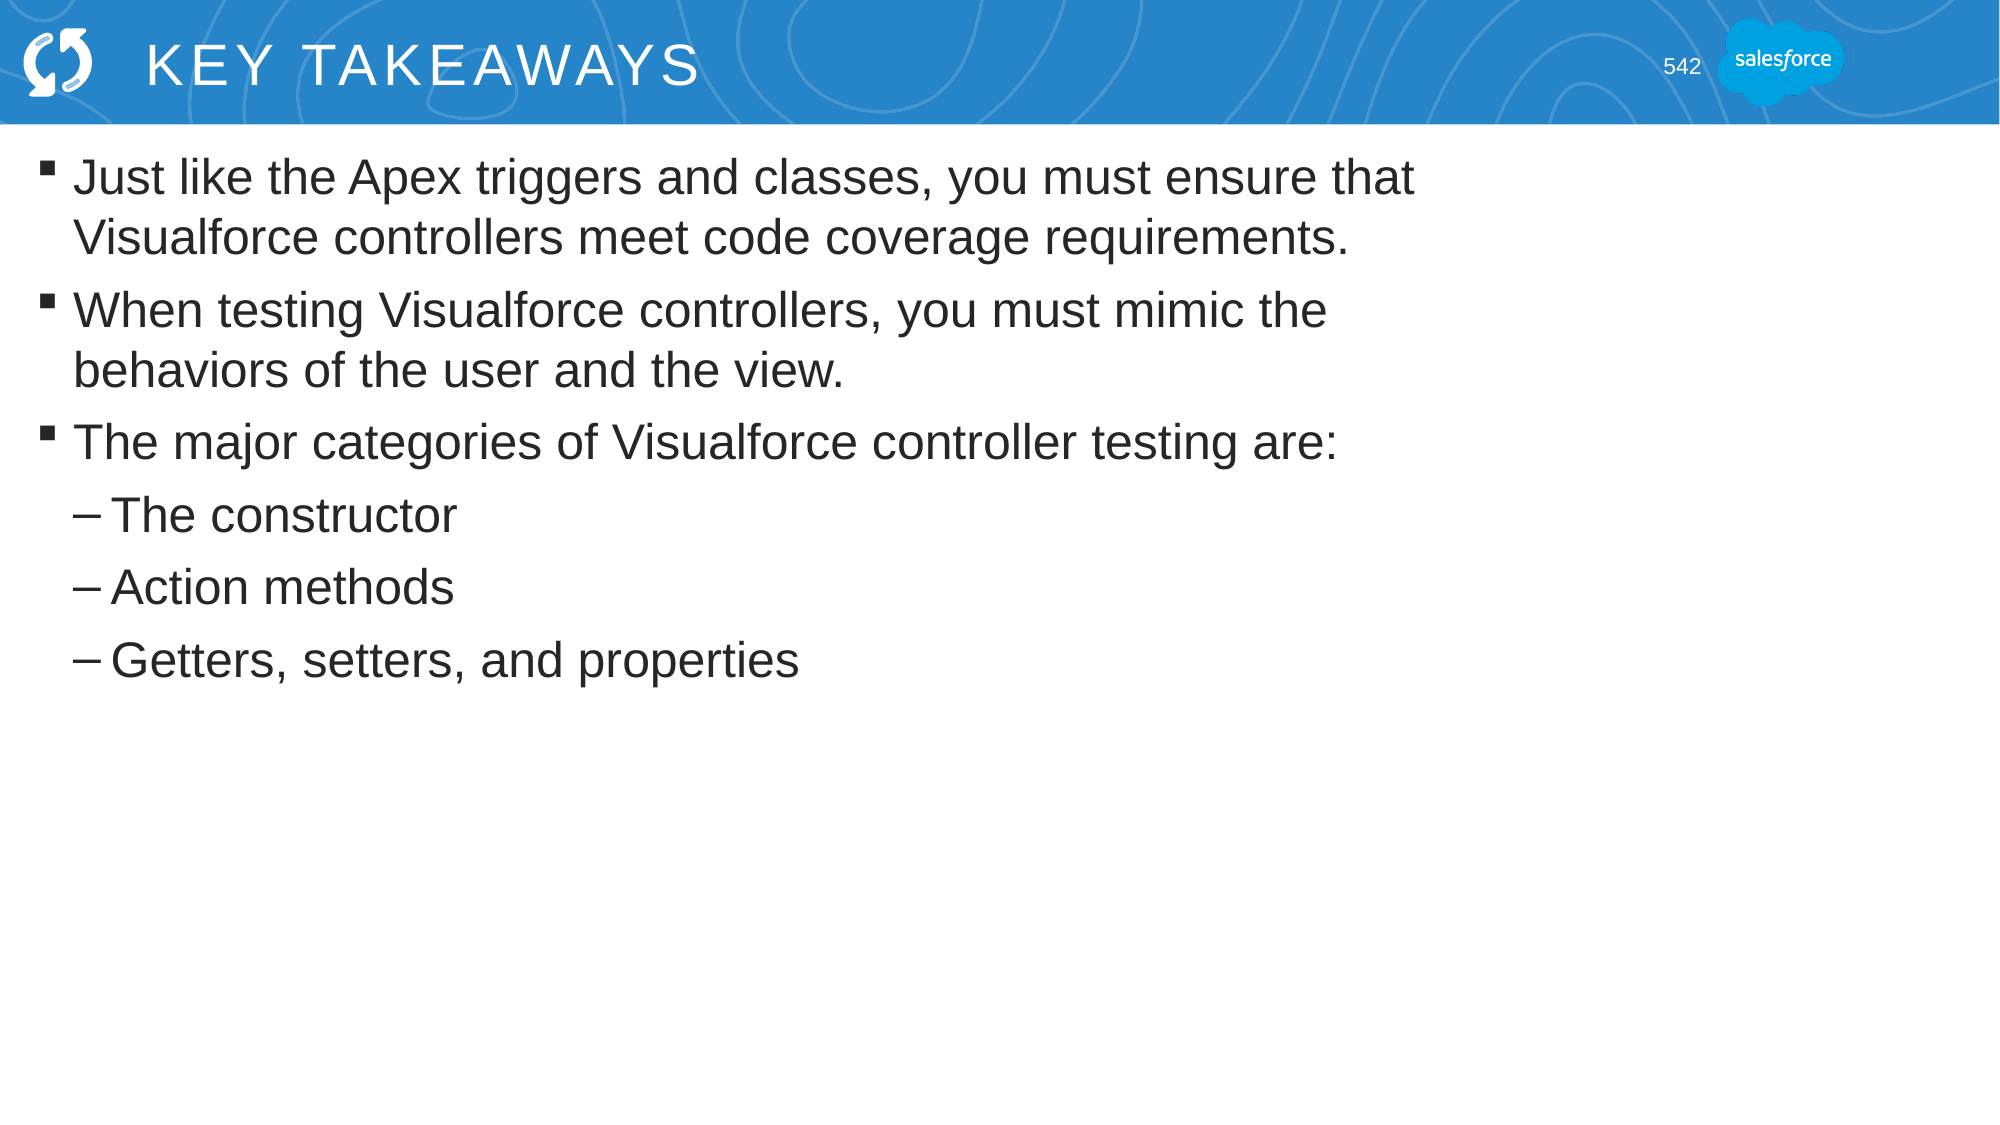

# Key Takeaways
542
Just like the Apex triggers and classes, you must ensure that Visualforce controllers meet code coverage requirements.
When testing Visualforce controllers, you must mimic the behaviors of the user and the view.
The major categories of Visualforce controller testing are:
The constructor
Action methods
Getters, setters, and properties